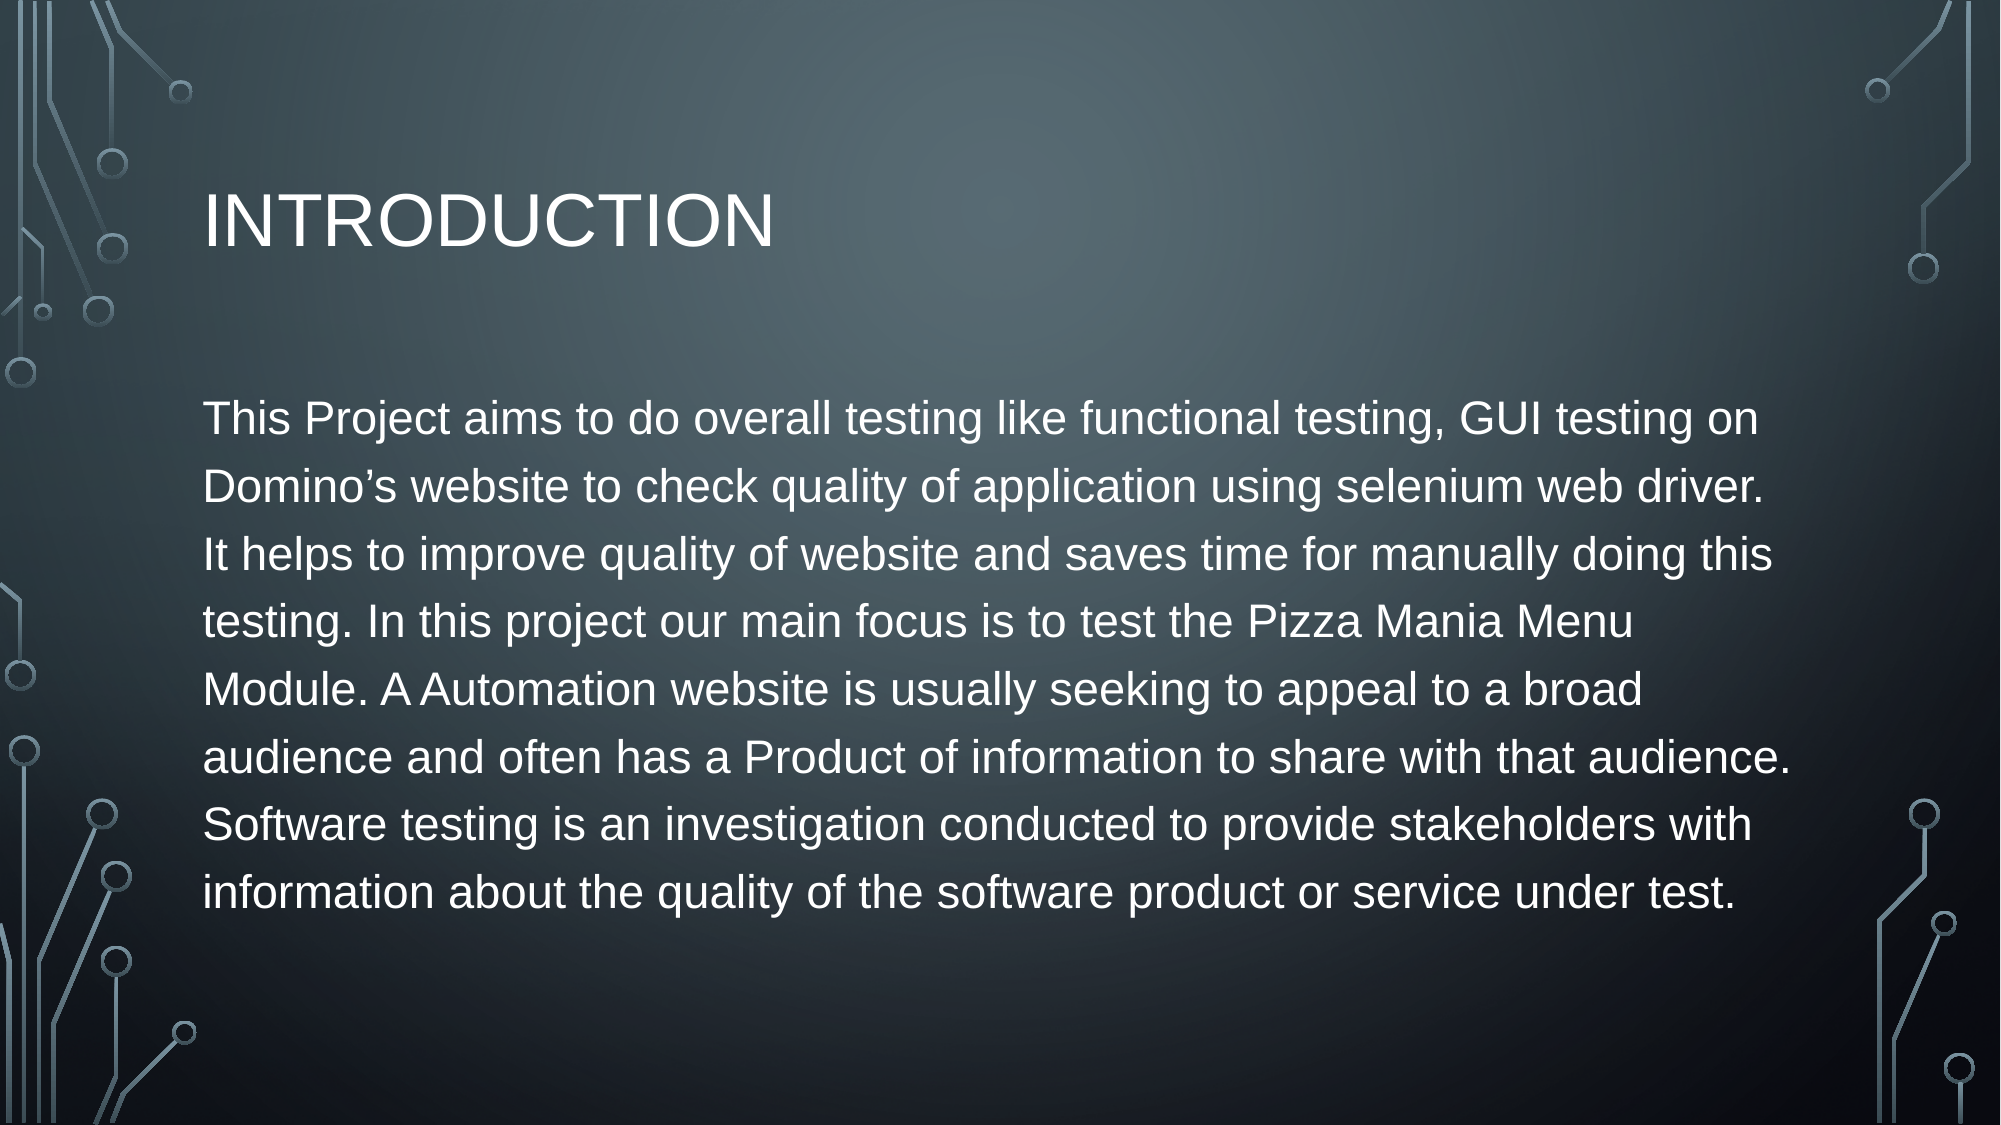

# Introduction
This Project aims to do overall testing like functional testing, GUI testing on Domino’s website to check quality of application using selenium web driver. It helps to improve quality of website and saves time for manually doing this testing. In this project our main focus is to test the Pizza Mania Menu Module. A Automation website is usually seeking to appeal to a broad audience and often has a Product of information to share with that audience. Software testing is an investigation conducted to provide stakeholders with information about the quality of the software product or service under test.